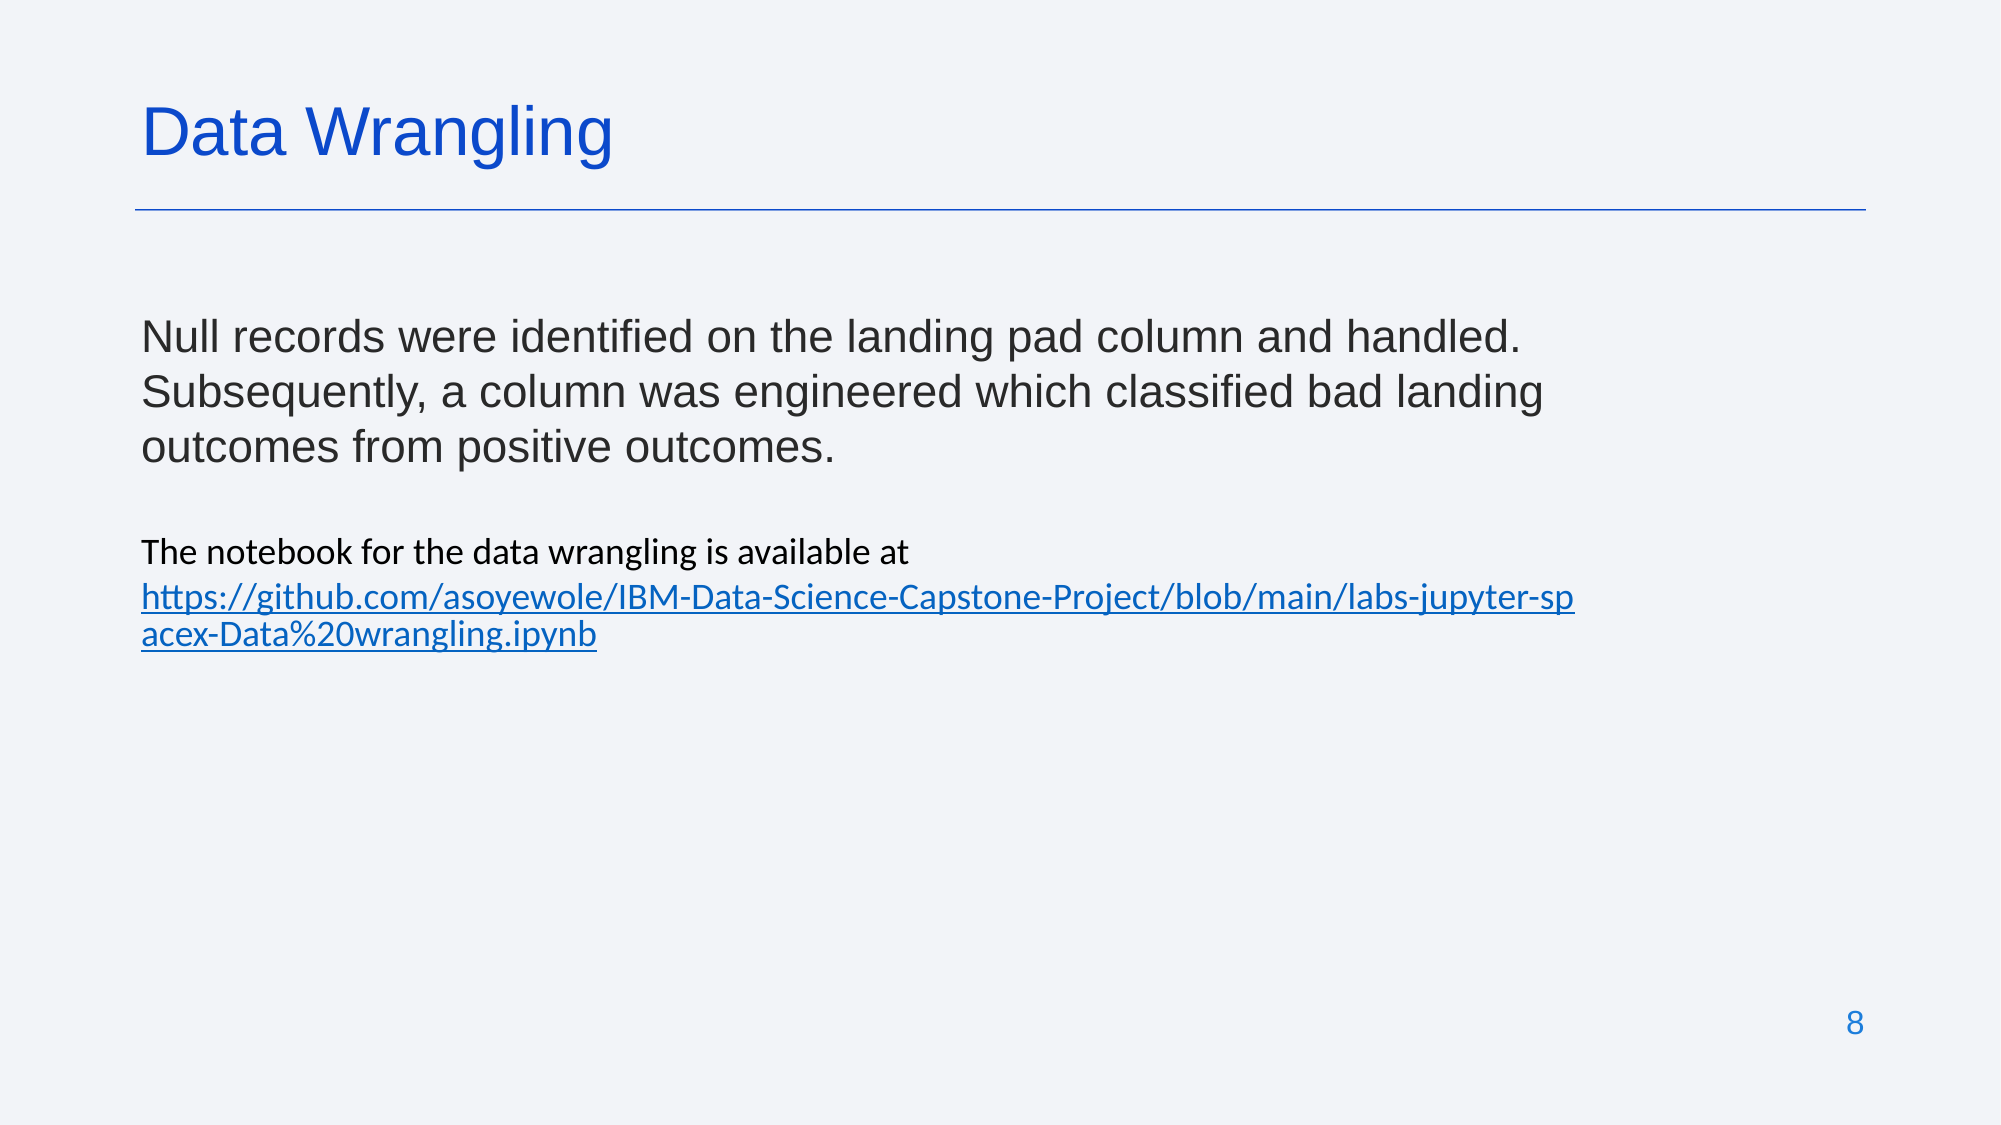

Data Wrangling
Null records were identified on the landing pad column and handled. Subsequently, a column was engineered which classified bad landing outcomes from positive outcomes.

The notebook for the data wrangling is available at https://github.com/asoyewole/IBM-Data-Science-Capstone-Project/blob/main/labs-jupyter-spacex-Data%20wrangling.ipynb

8